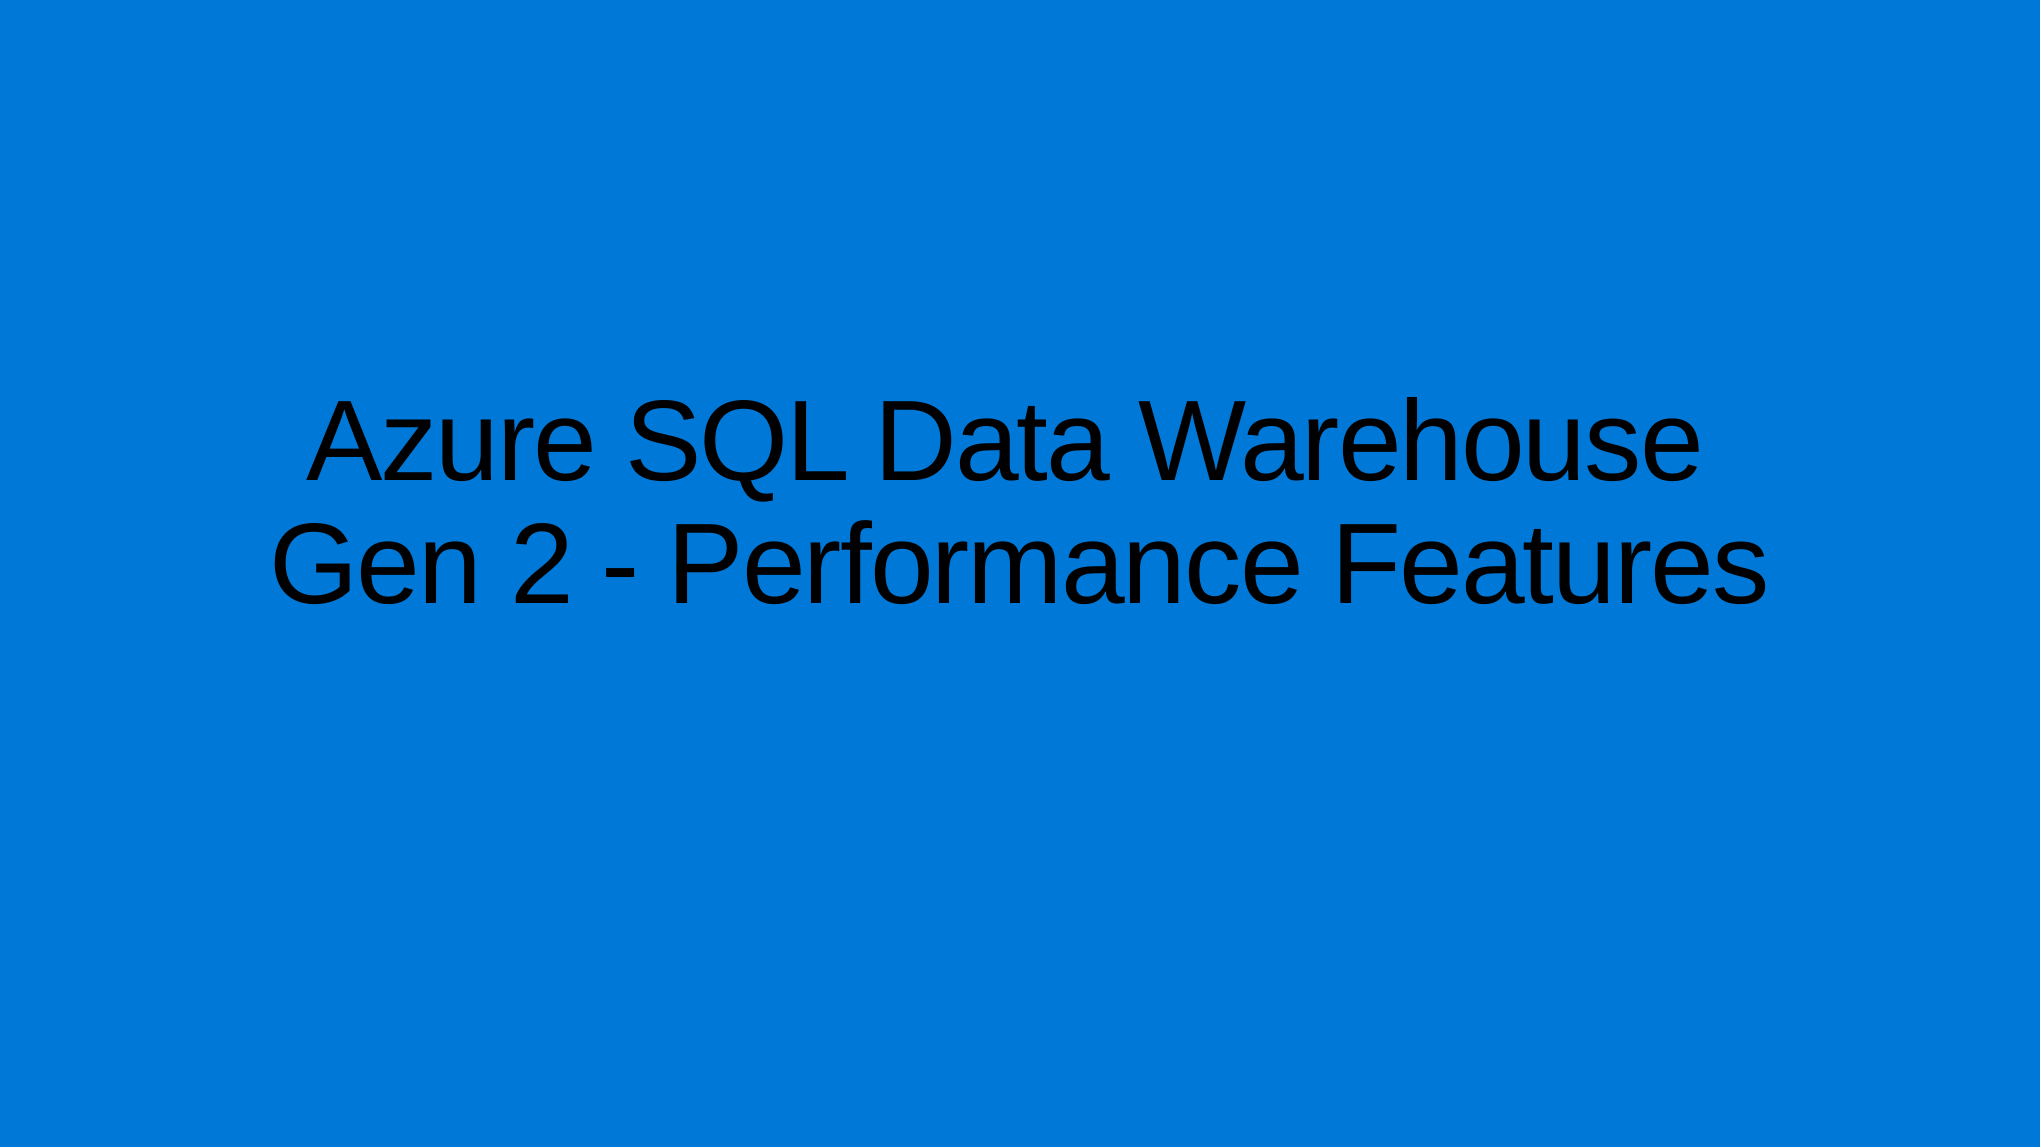

# Azure SQL Data Warehouse Gen 2 - Performance Features